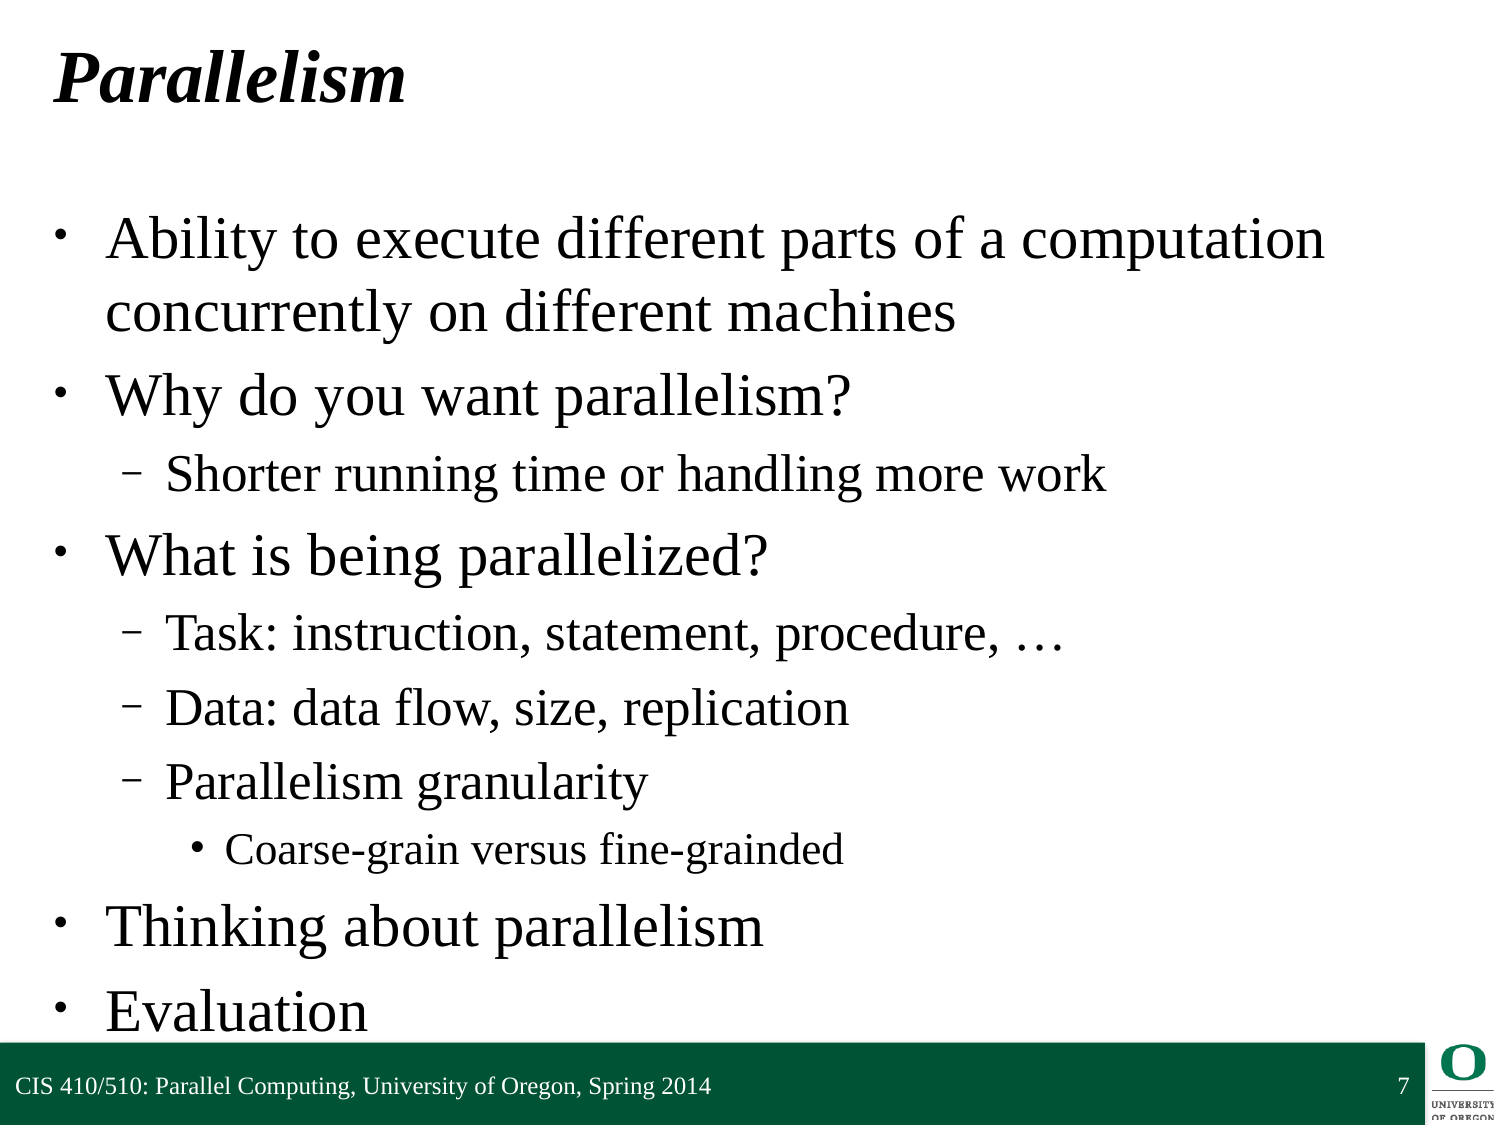

# Parallelism
Ability to execute different parts of a computation concurrently on different machines
Why do you want parallelism?
Shorter running time or handling more work
What is being parallelized?
Task: instruction, statement, procedure, …
Data: data flow, size, replication
Parallelism granularity
Coarse-grain versus fine-grainded
Thinking about parallelism
Evaluation
CIS 410/510: Parallel Computing, University of Oregon, Spring 2014
7